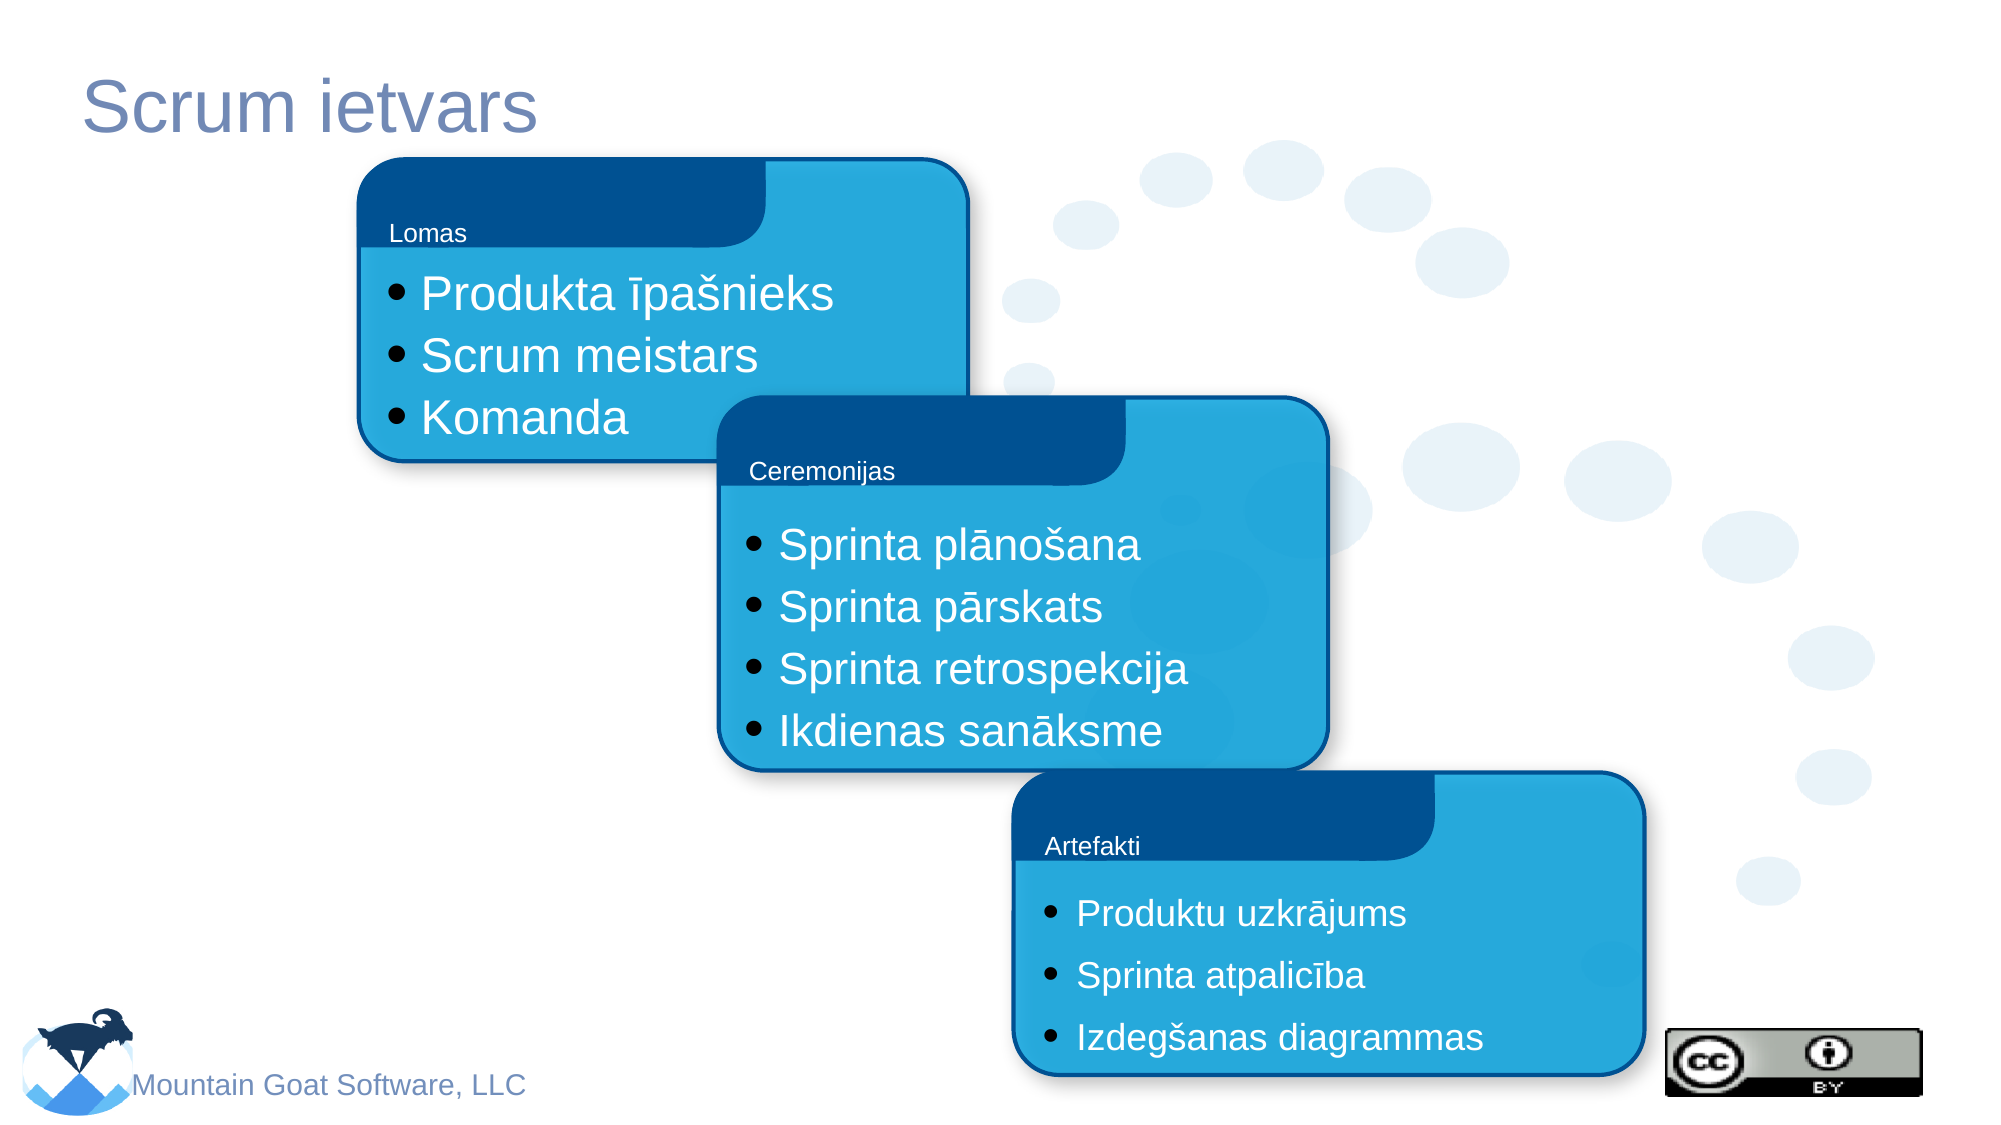

# Scrum ietvars

Lomas

Produkta īpašnieks
Scrum meistars
Komanda

Ceremonijas

Sprinta plānošana
Sprinta pārskats
Sprinta retrospekcija
Ikdienas sanāksme

Artefakti

Produktu uzkrājums
Sprinta atpalicība
Izdegšanas diagrammas